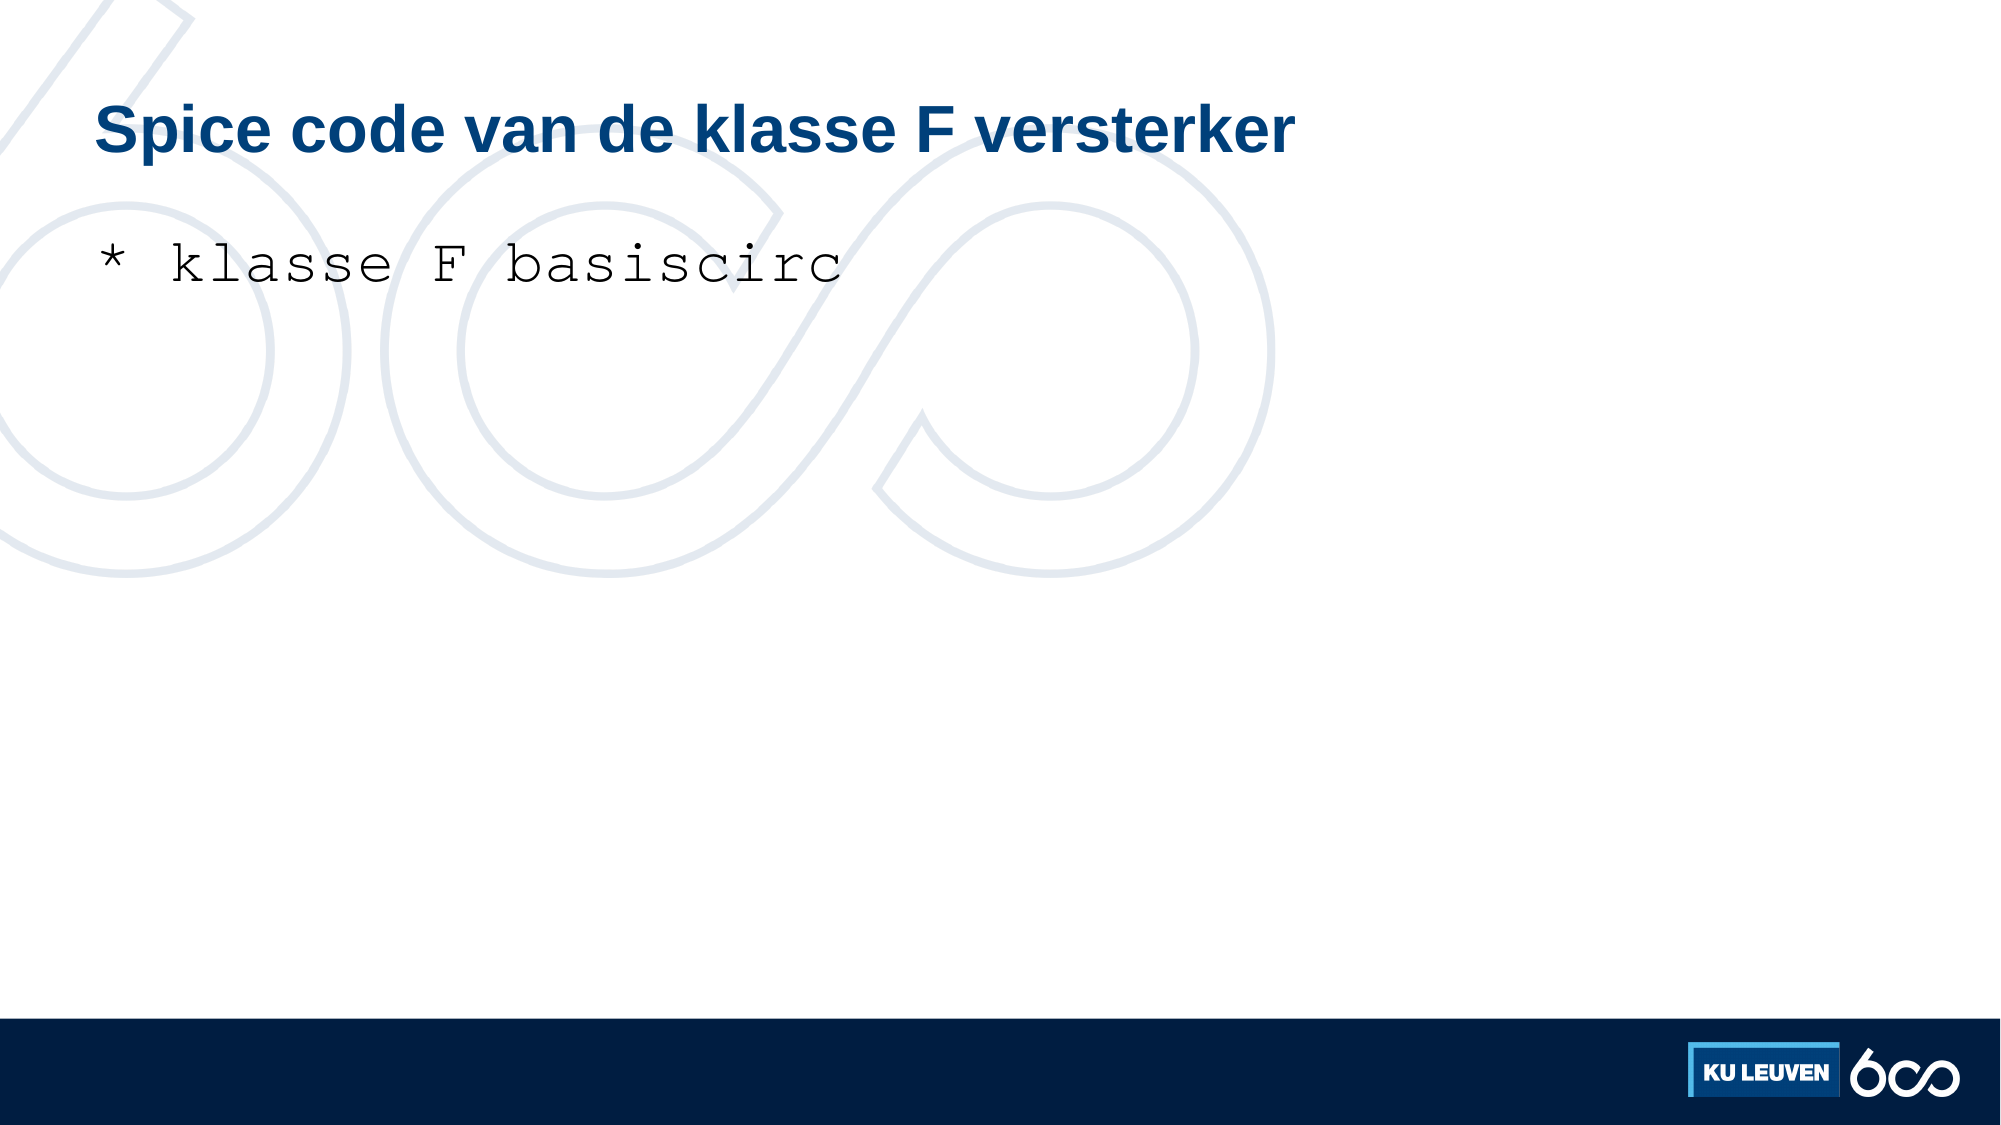

# Spice code van de klasse F versterker
* klasse F basiscirc